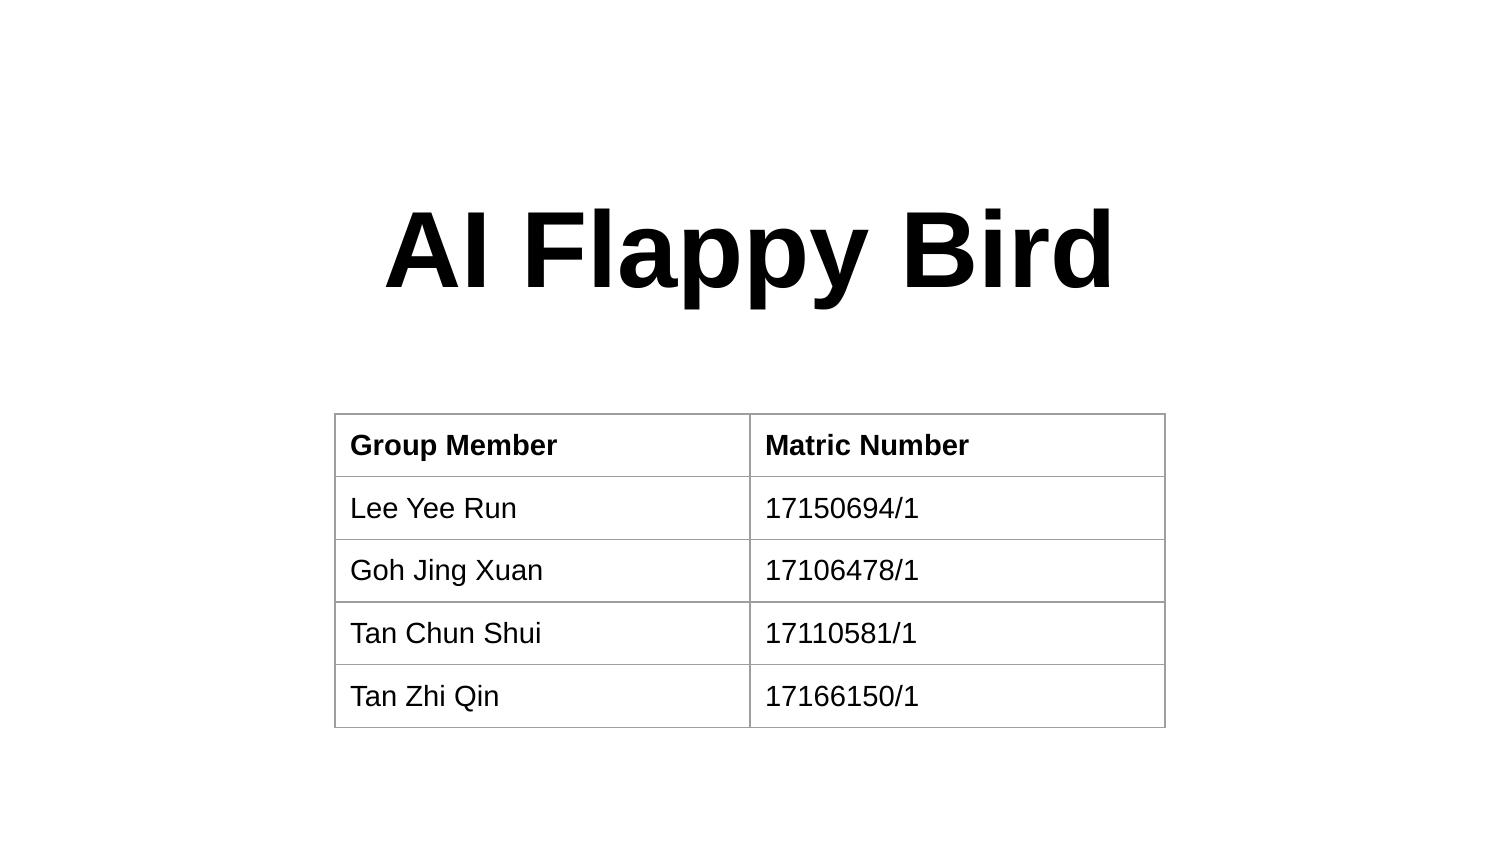

# AI Flappy Bird
| Group Member | Matric Number |
| --- | --- |
| Lee Yee Run | 17150694/1 |
| Goh Jing Xuan | 17106478/1 |
| Tan Chun Shui | 17110581/1 |
| Tan Zhi Qin | 17166150/1 |